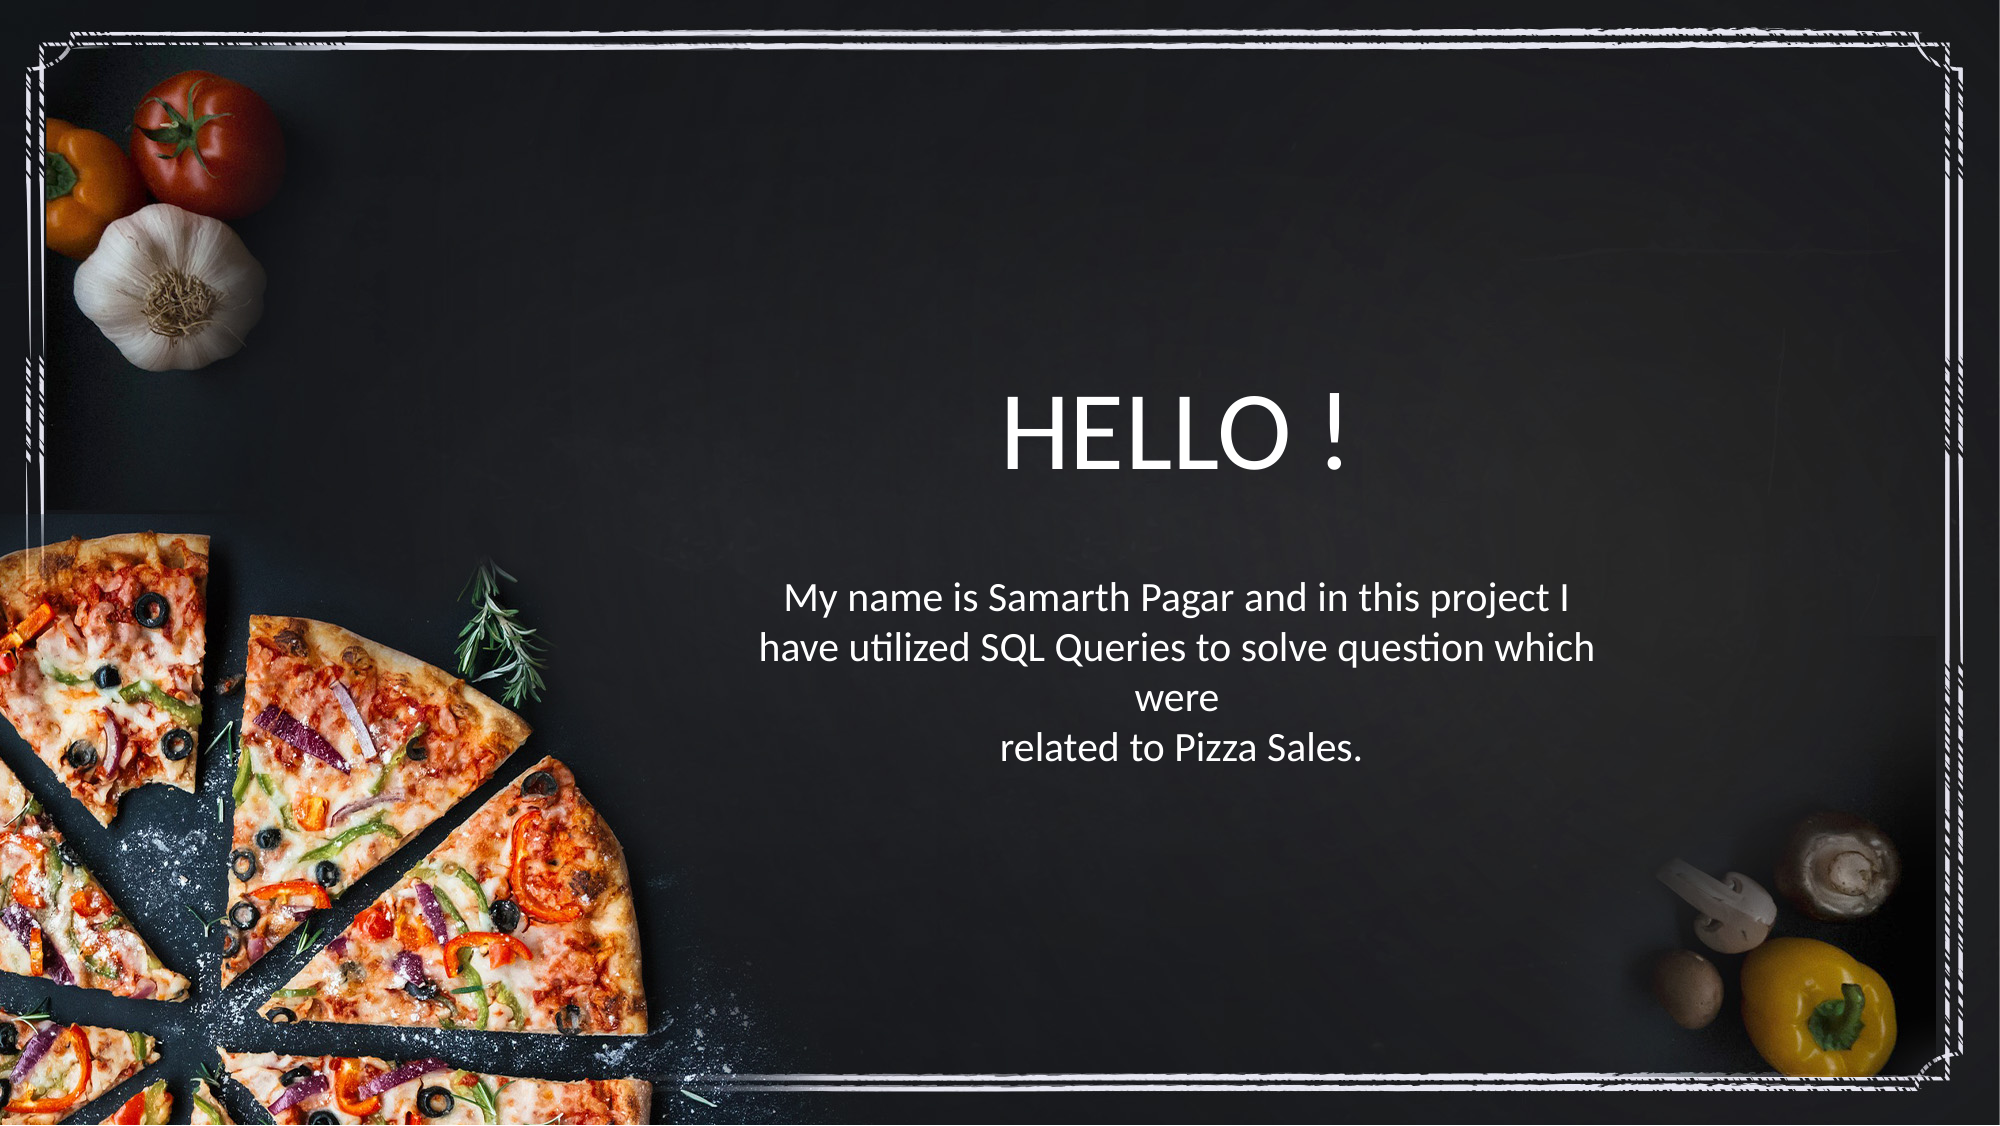

HELLO !
My name is Samarth Pagar and in this project I have utilized SQL Queries to solve question which were
 related to Pizza Sales.